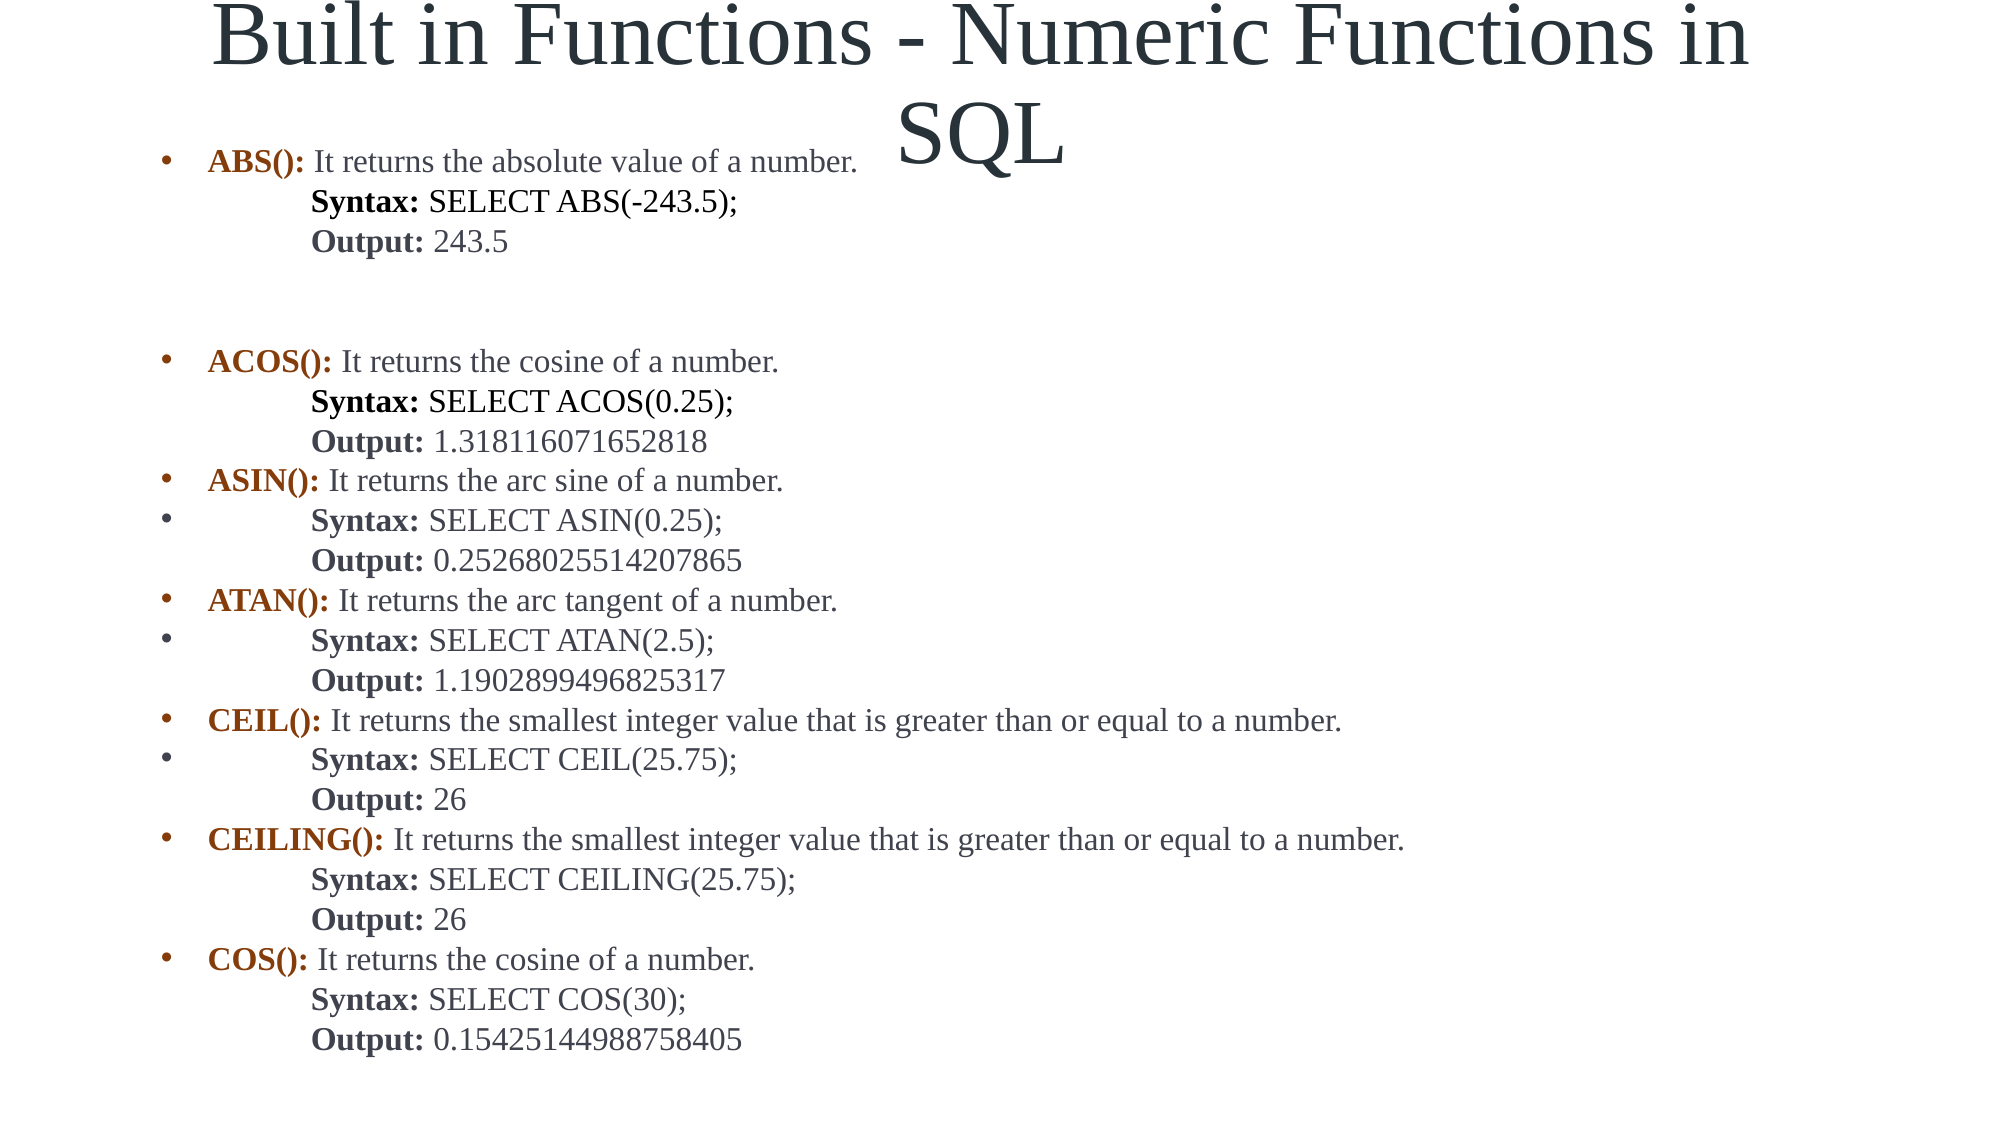

# Built in Functions - Numeric Functions in SQL
ABS(): It returns the absolute value of a number.
	Syntax: SELECT ABS(-243.5);
	Output: 243.5

ACOS(): It returns the cosine of a number.
	Syntax: SELECT ACOS(0.25);
	Output: 1.318116071652818
ASIN(): It returns the arc sine of a number.
	Syntax: SELECT ASIN(0.25);
	Output: 0.25268025514207865
ATAN(): It returns the arc tangent of a number.
	Syntax: SELECT ATAN(2.5);
	Output: 1.1902899496825317
CEIL(): It returns the smallest integer value that is greater than or equal to a number.
	Syntax: SELECT CEIL(25.75);
	Output: 26
CEILING(): It returns the smallest integer value that is greater than or equal to a number.
	Syntax: SELECT CEILING(25.75);
	Output: 26
COS(): It returns the cosine of a number.
	Syntax: SELECT COS(30);
	Output: 0.15425144988758405